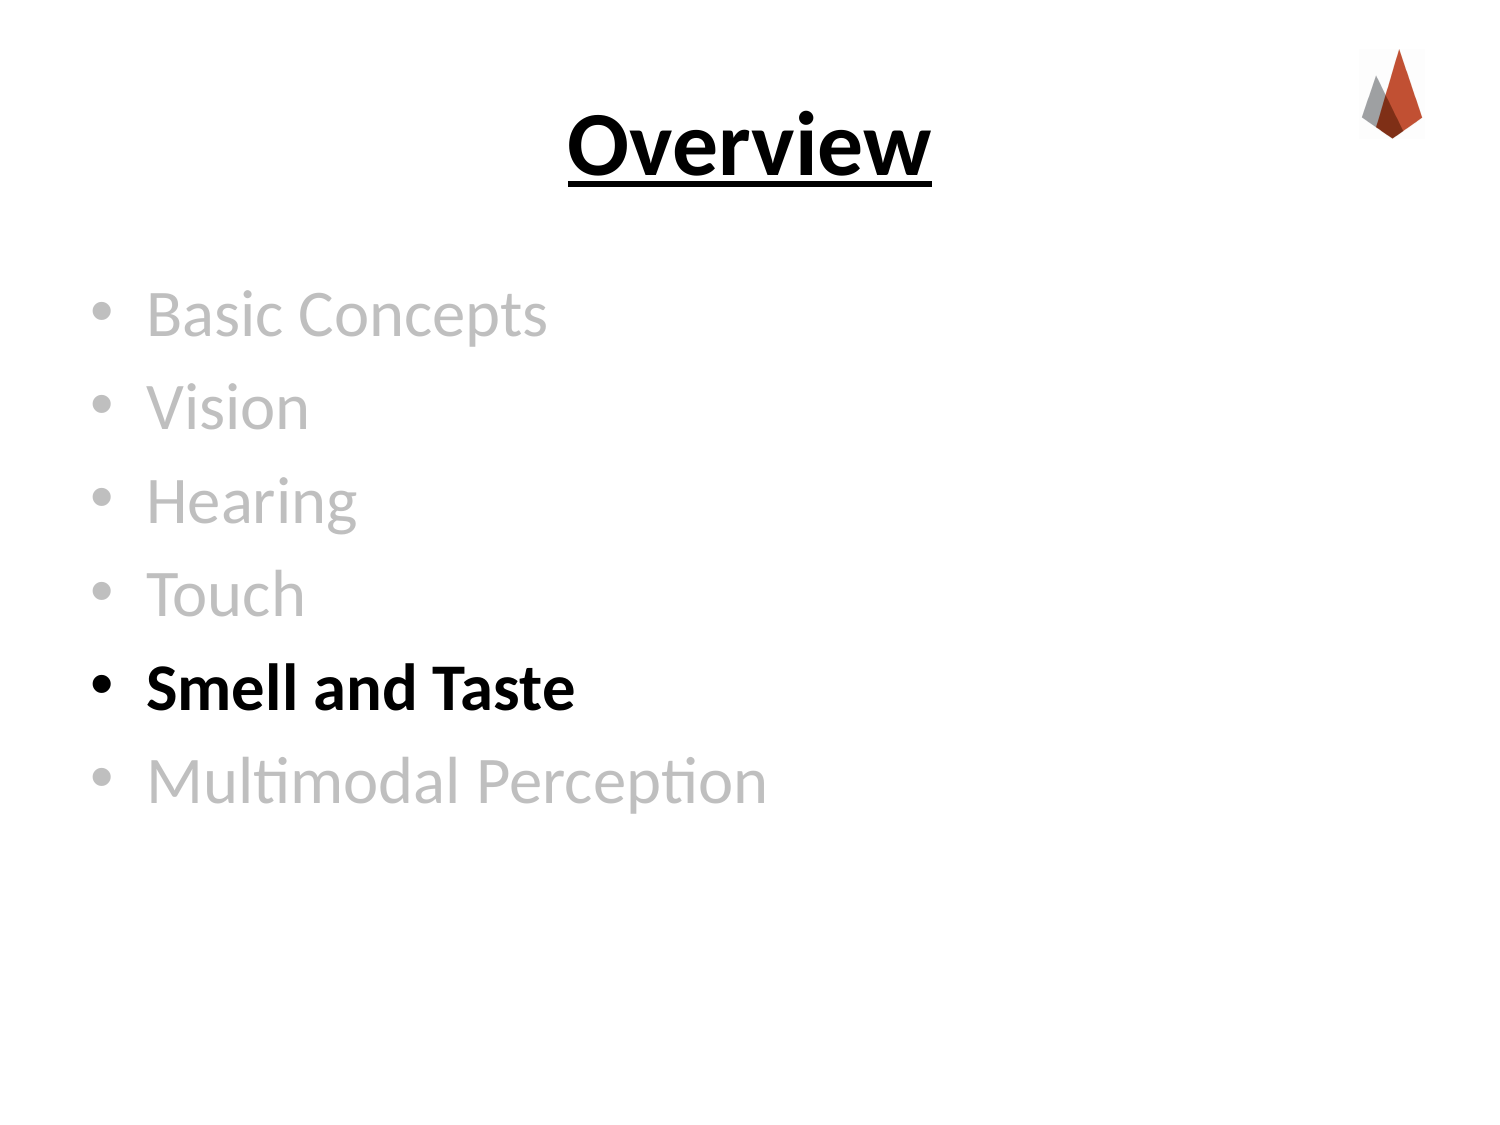

# Overview
Basic Concepts
Vision
Hearing
Touch
Smell and Taste
Multimodal Perception